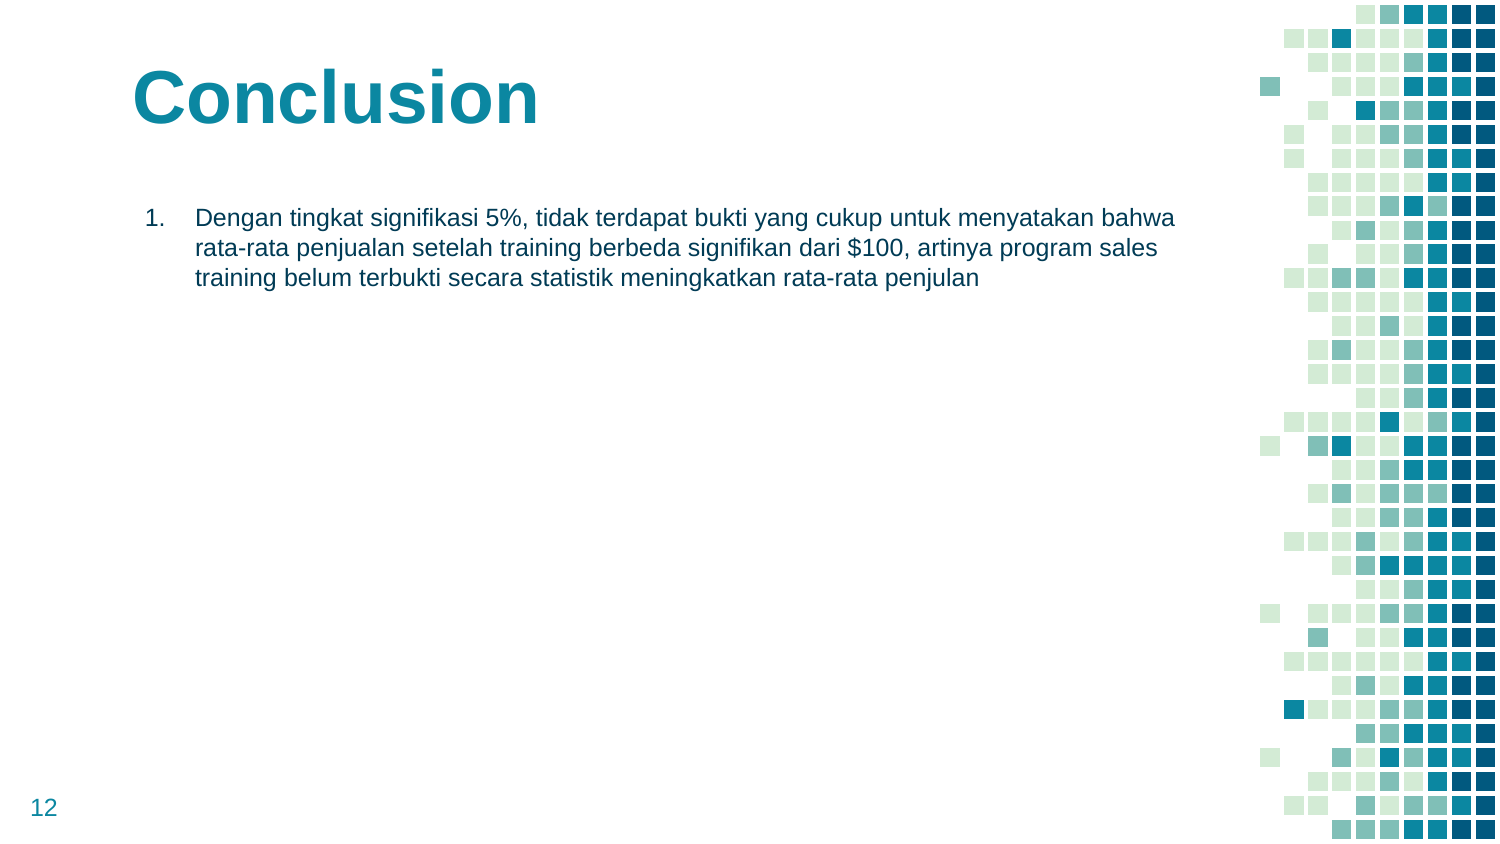

# Conclusion
Dengan tingkat signifikasi 5%, tidak terdapat bukti yang cukup untuk menyatakan bahwa rata-rata penjualan setelah training berbeda signifikan dari $100, artinya program sales training belum terbukti secara statistik meningkatkan rata-rata penjulan
12